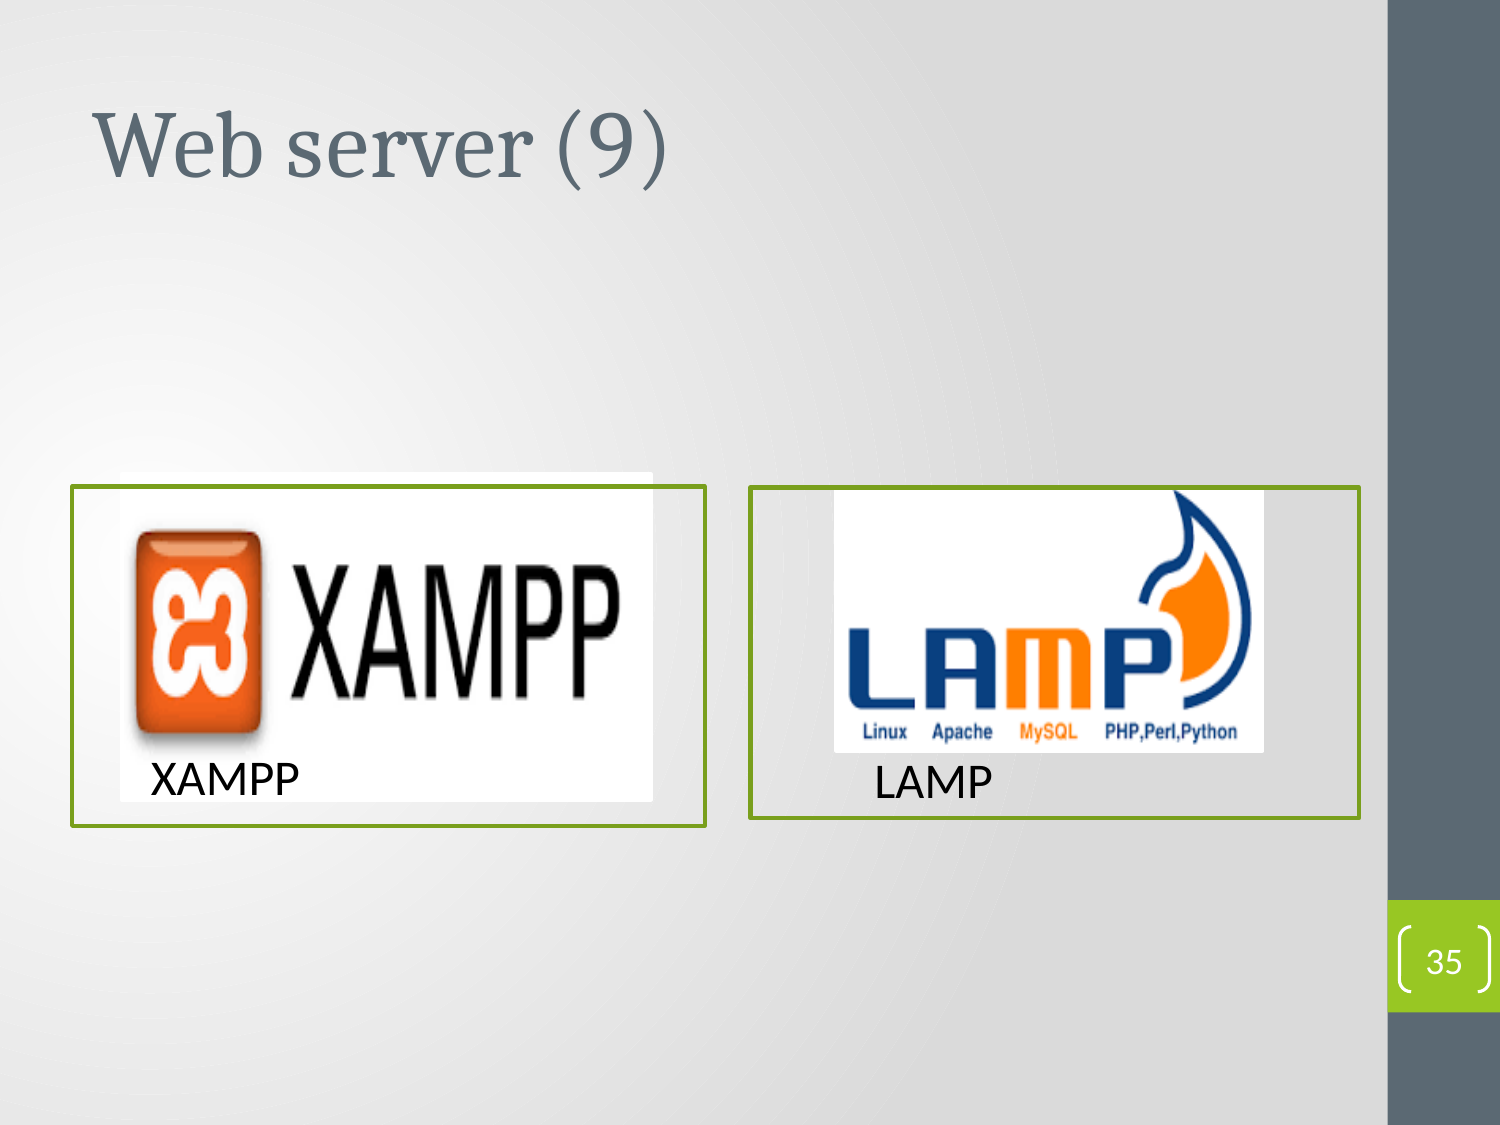

# Web server (9)
XAMPP
LAMP
35